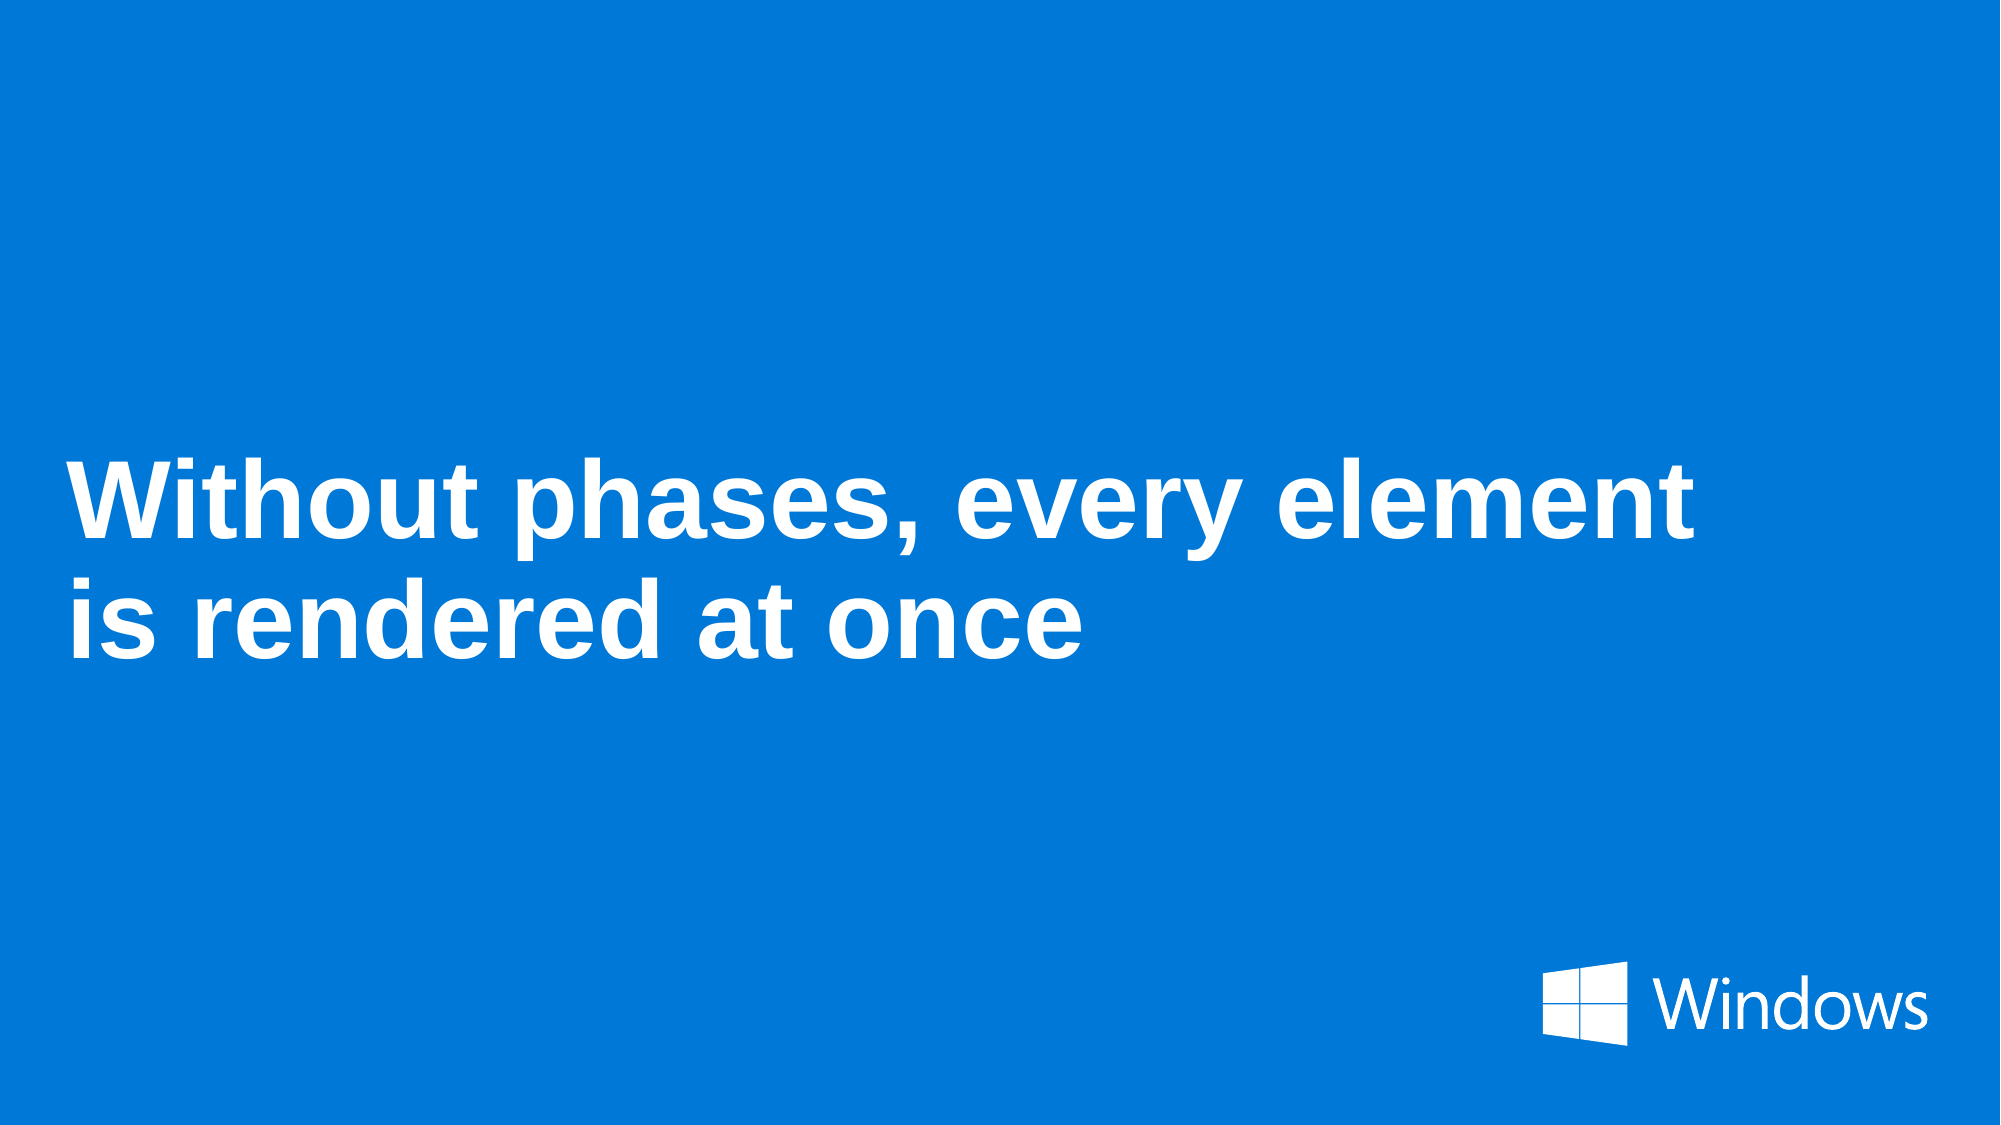

# Without phases, every element is rendered at once